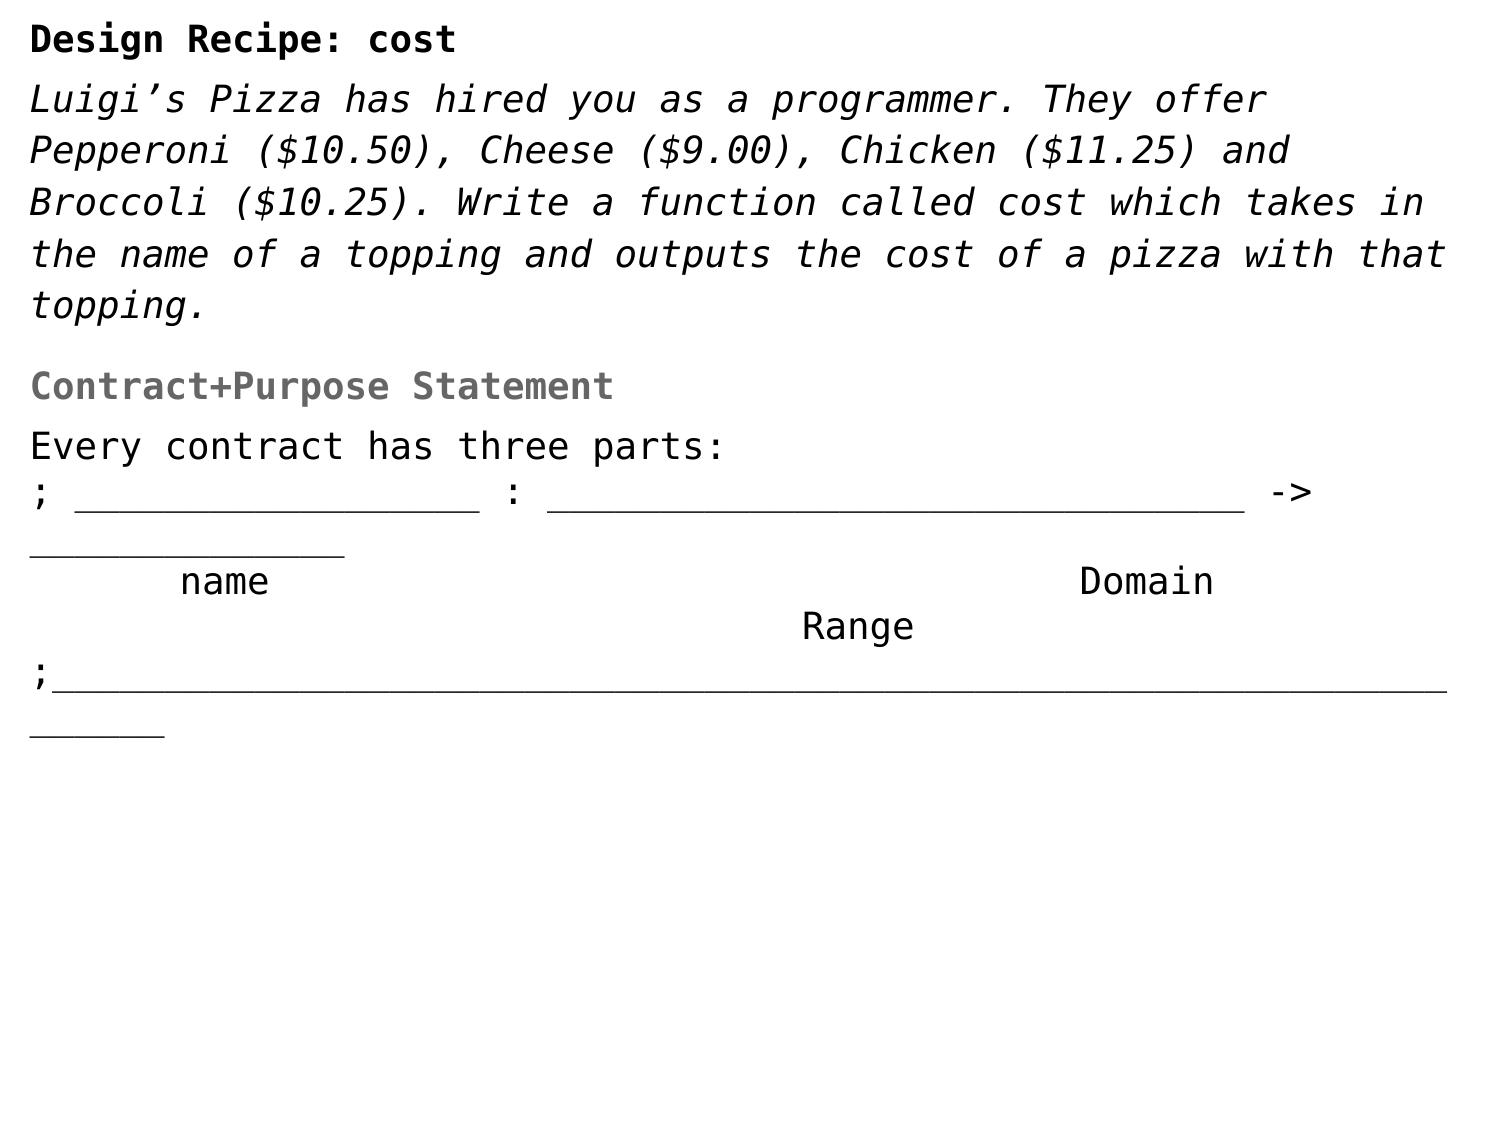

#
Design Recipe: cost
Luigi’s Pizza has hired you as a programmer. They offer Pepperoni ($10.50), Cheese ($9.00), Chicken ($11.25) and Broccoli ($10.25). Write a function called cost which takes in the name of a topping and outputs the cost of a pizza with that topping.
Contract+Purpose Statement
Every contract has three parts:
; __________________ : _______________________________ -> ______________
	name						Domain				   			 Range
;____________________________________________________________________